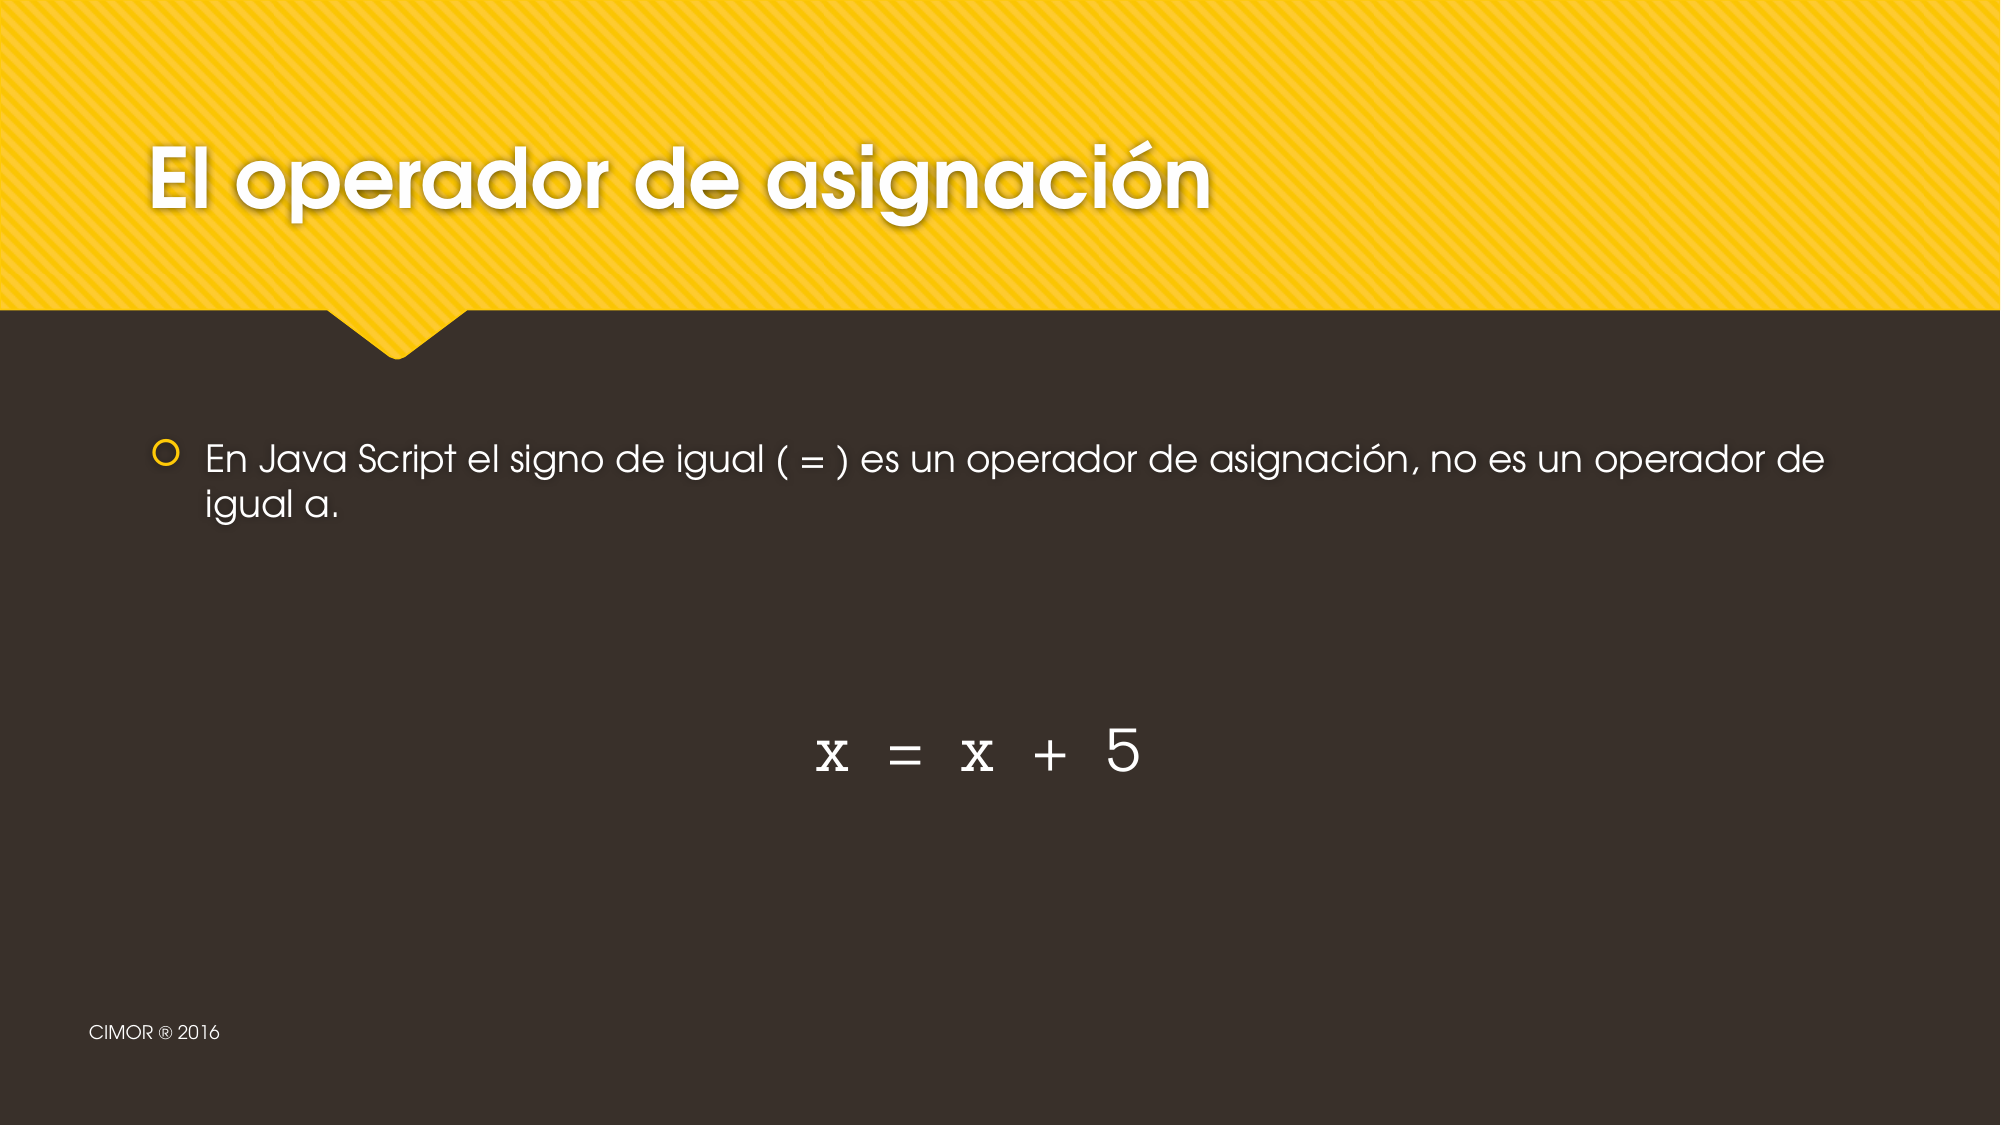

# El operador de asignación
En Java Script el signo de igual ( = ) es un operador de asignación, no es un operador de igual a.

x = x + 5
CIMOR ® 2016